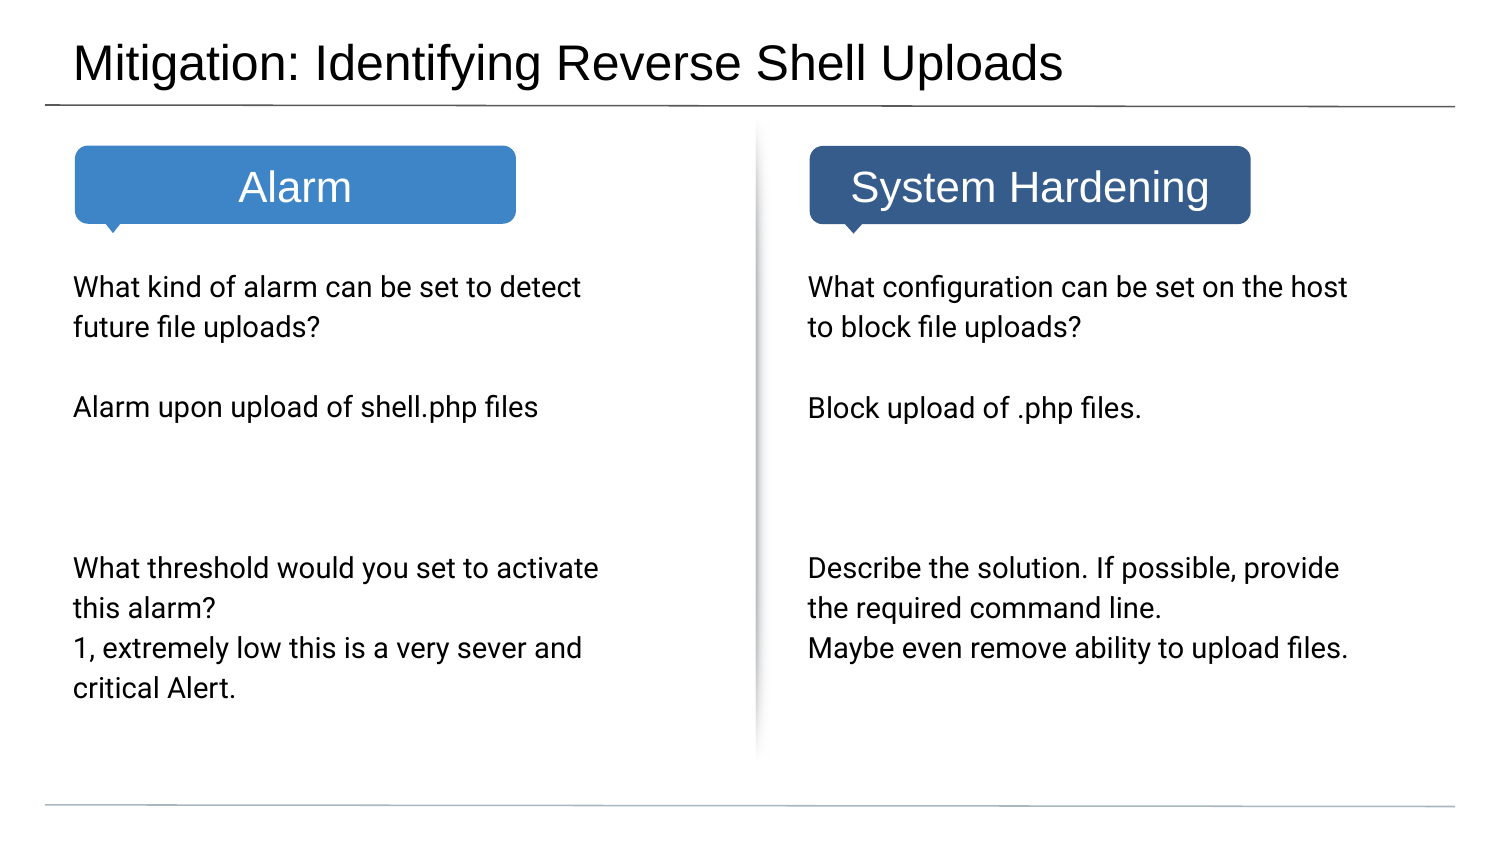

# Mitigation: Identifying Reverse Shell Uploads
What kind of alarm can be set to detect future file uploads?

Alarm upon upload of shell.php files

What threshold would you set to activate this alarm?
1, extremely low this is a very sever and critical Alert.

What configuration can be set on the host to block file uploads?

Block upload of .php files.

Describe the solution. If possible, provide the required command line.
Maybe even remove ability to upload files.